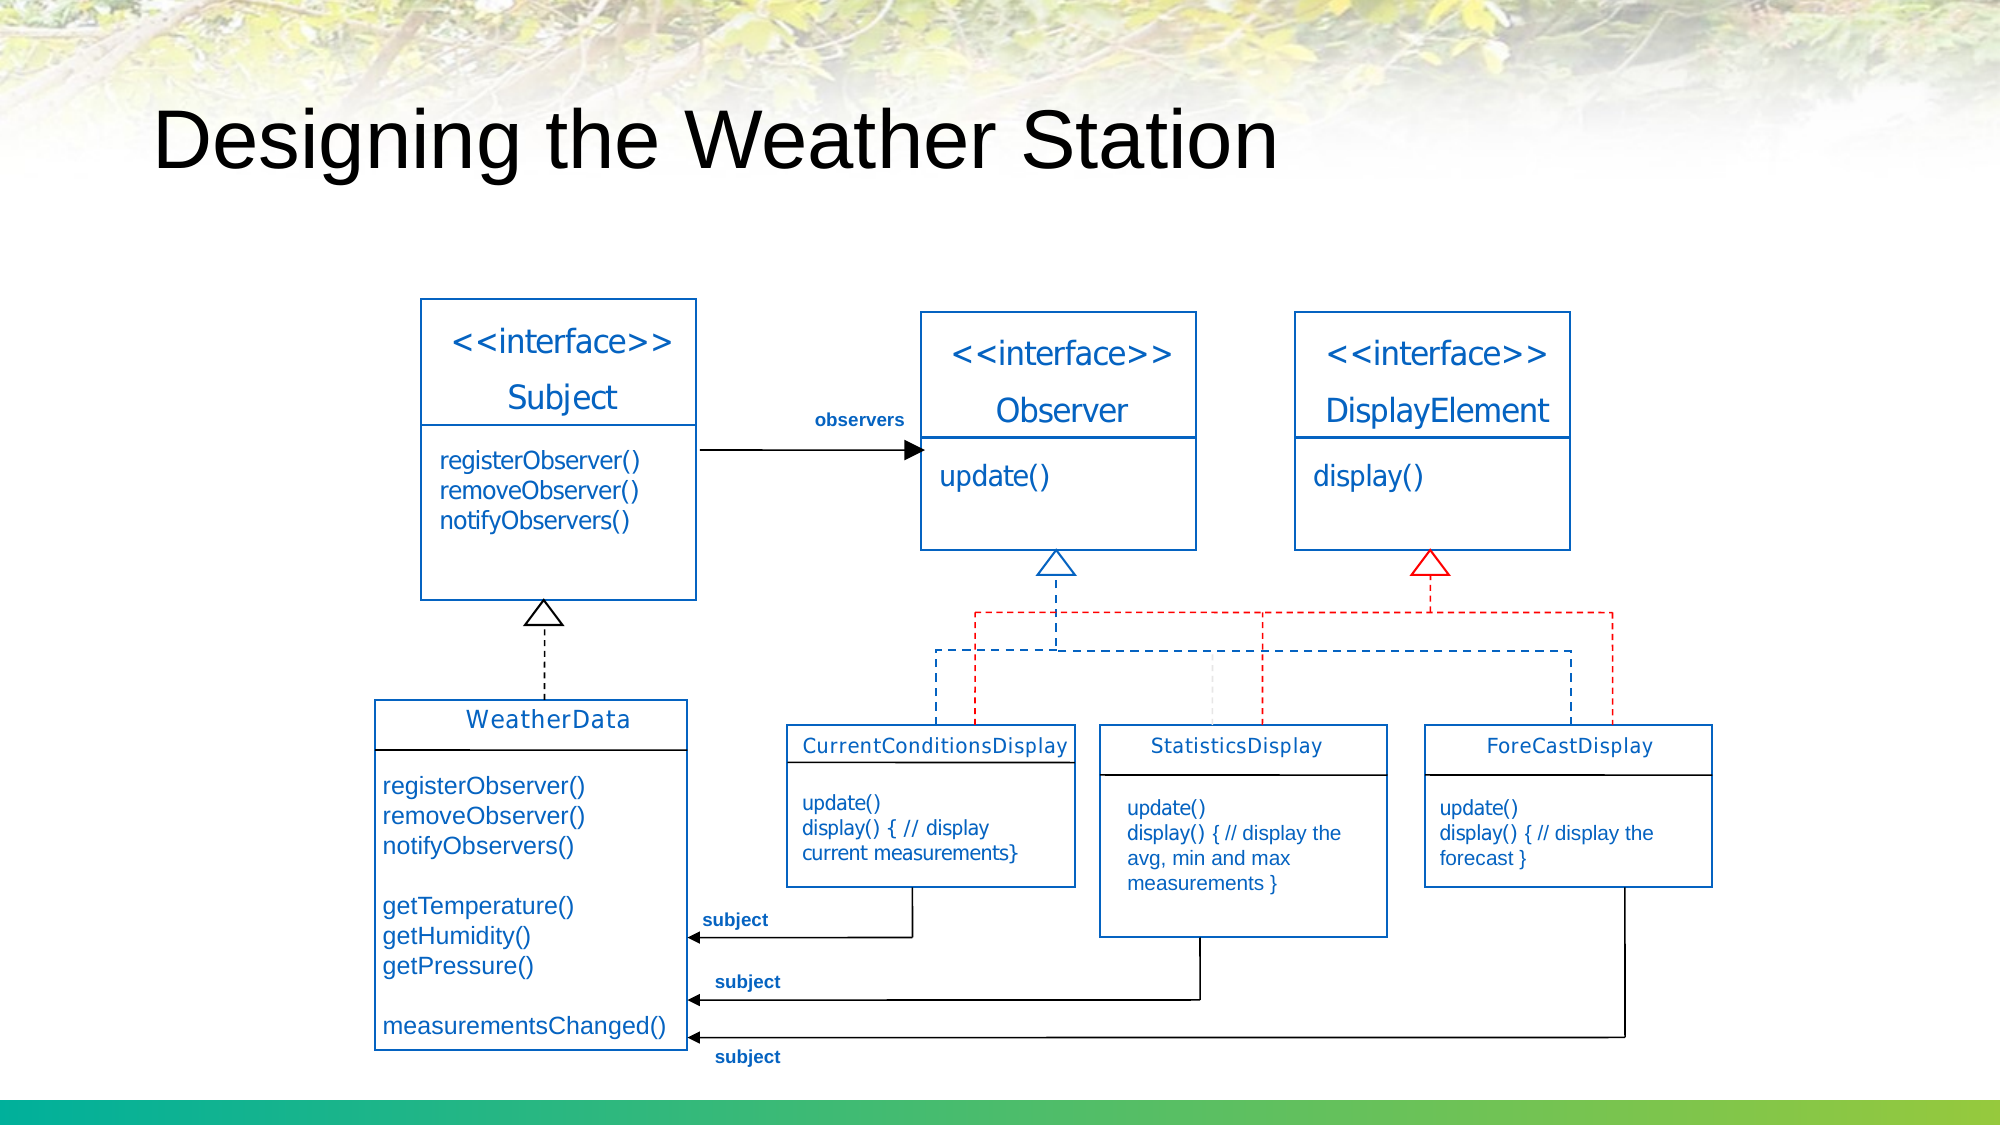

# Designing the Weather Station

<<interface>>
Subject
<<interface>>
Observer
<<interface>>
DisplayElement
observers
registerObserver()
removeObserver()
notifyObservers()

update()
display()

WeatherData

CurrentConditionsDisplay

StatisticsDisplay

ForeCastDisplay

registerObserver()
removeObserver()
notifyObservers()

getTemperature()
getHumidity()
getPressure()

measurementsChanged()

update()
display() { // display current measurements}
update()
display() { // display the avg, min and max measurements }

update()
display() { // display the forecast }

subject

subject
subject